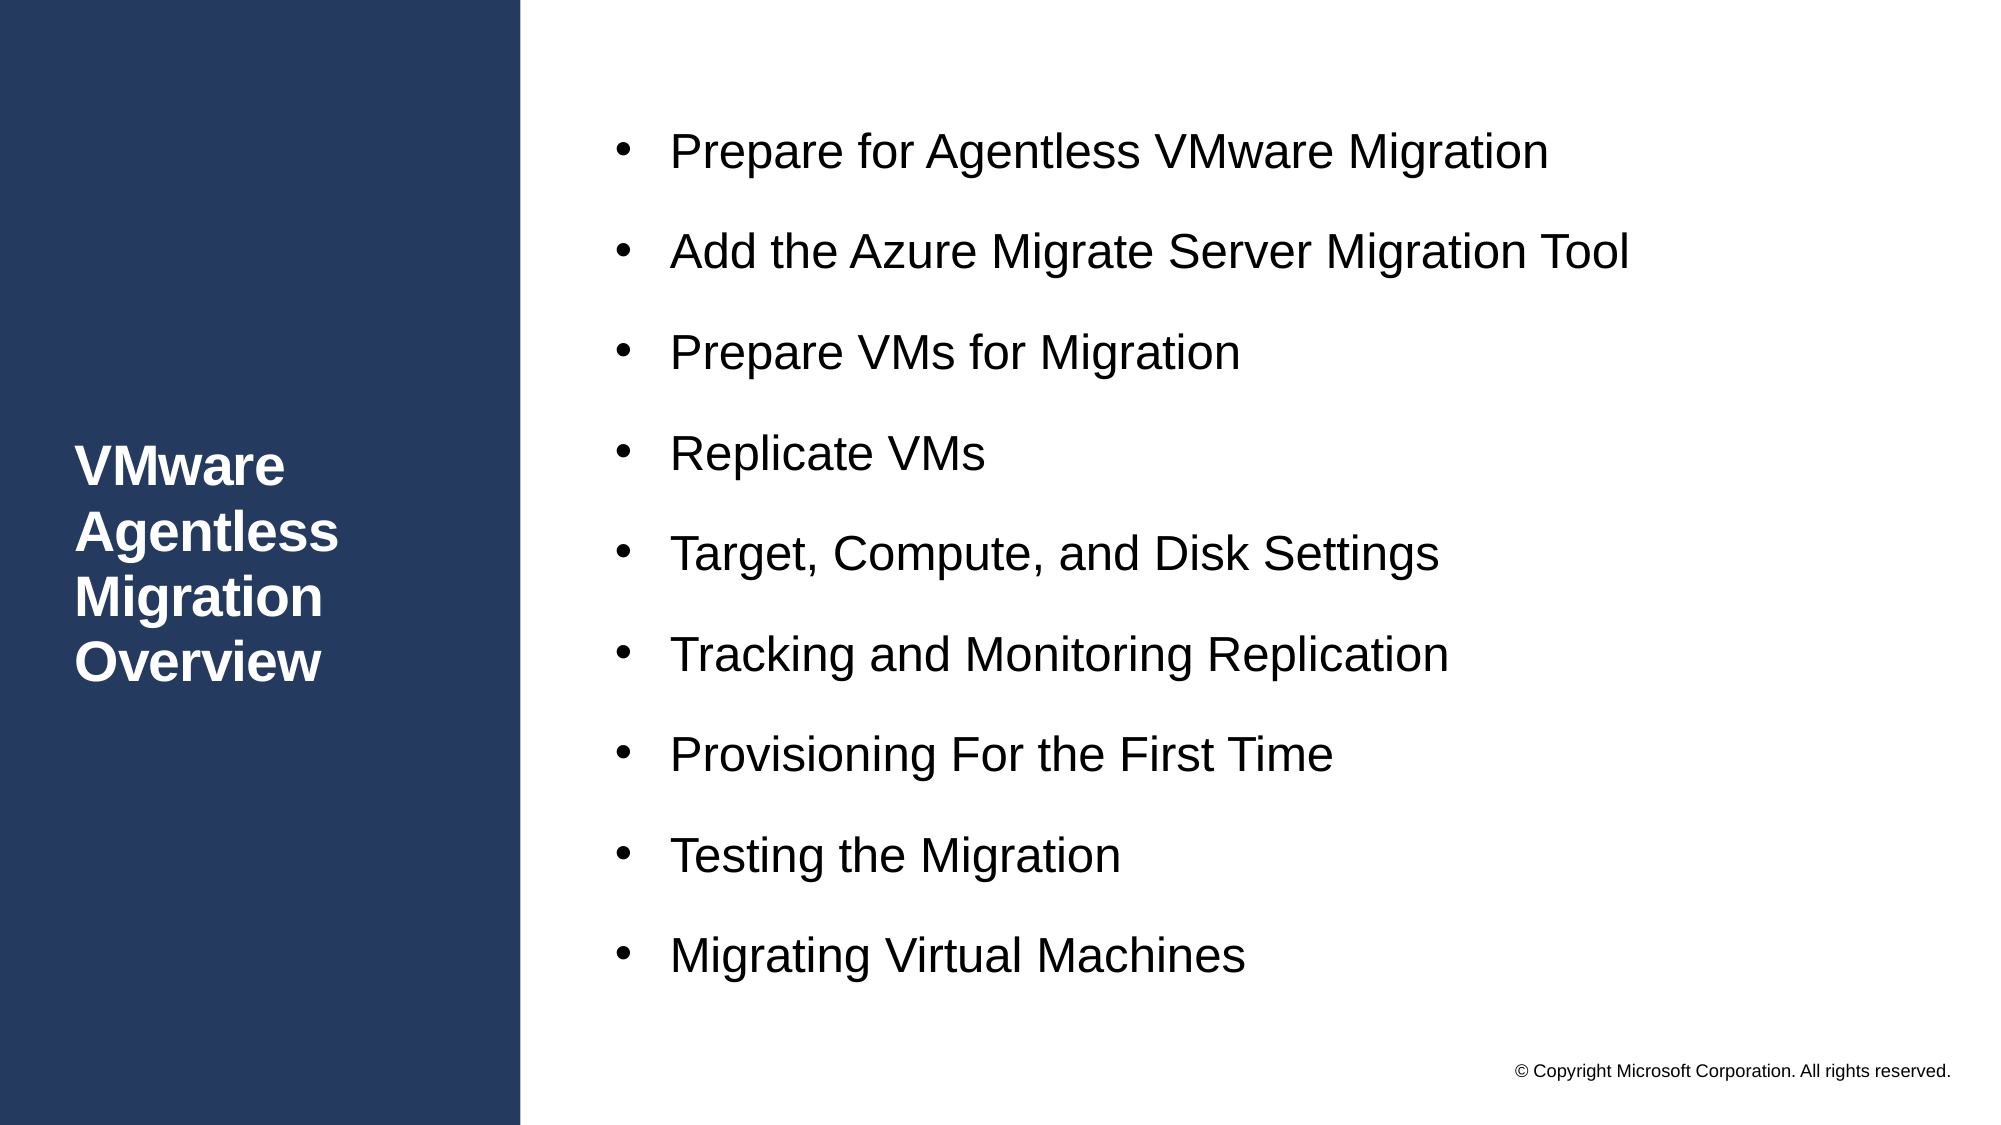

Prepare for Agentless VMware Migration
Add the Azure Migrate Server Migration Tool
Prepare VMs for Migration
Replicate VMs
Target, Compute, and Disk Settings
Tracking and Monitoring Replication
Provisioning For the First Time
Testing the Migration
Migrating Virtual Machines
# VMware Agentless Migration Overview